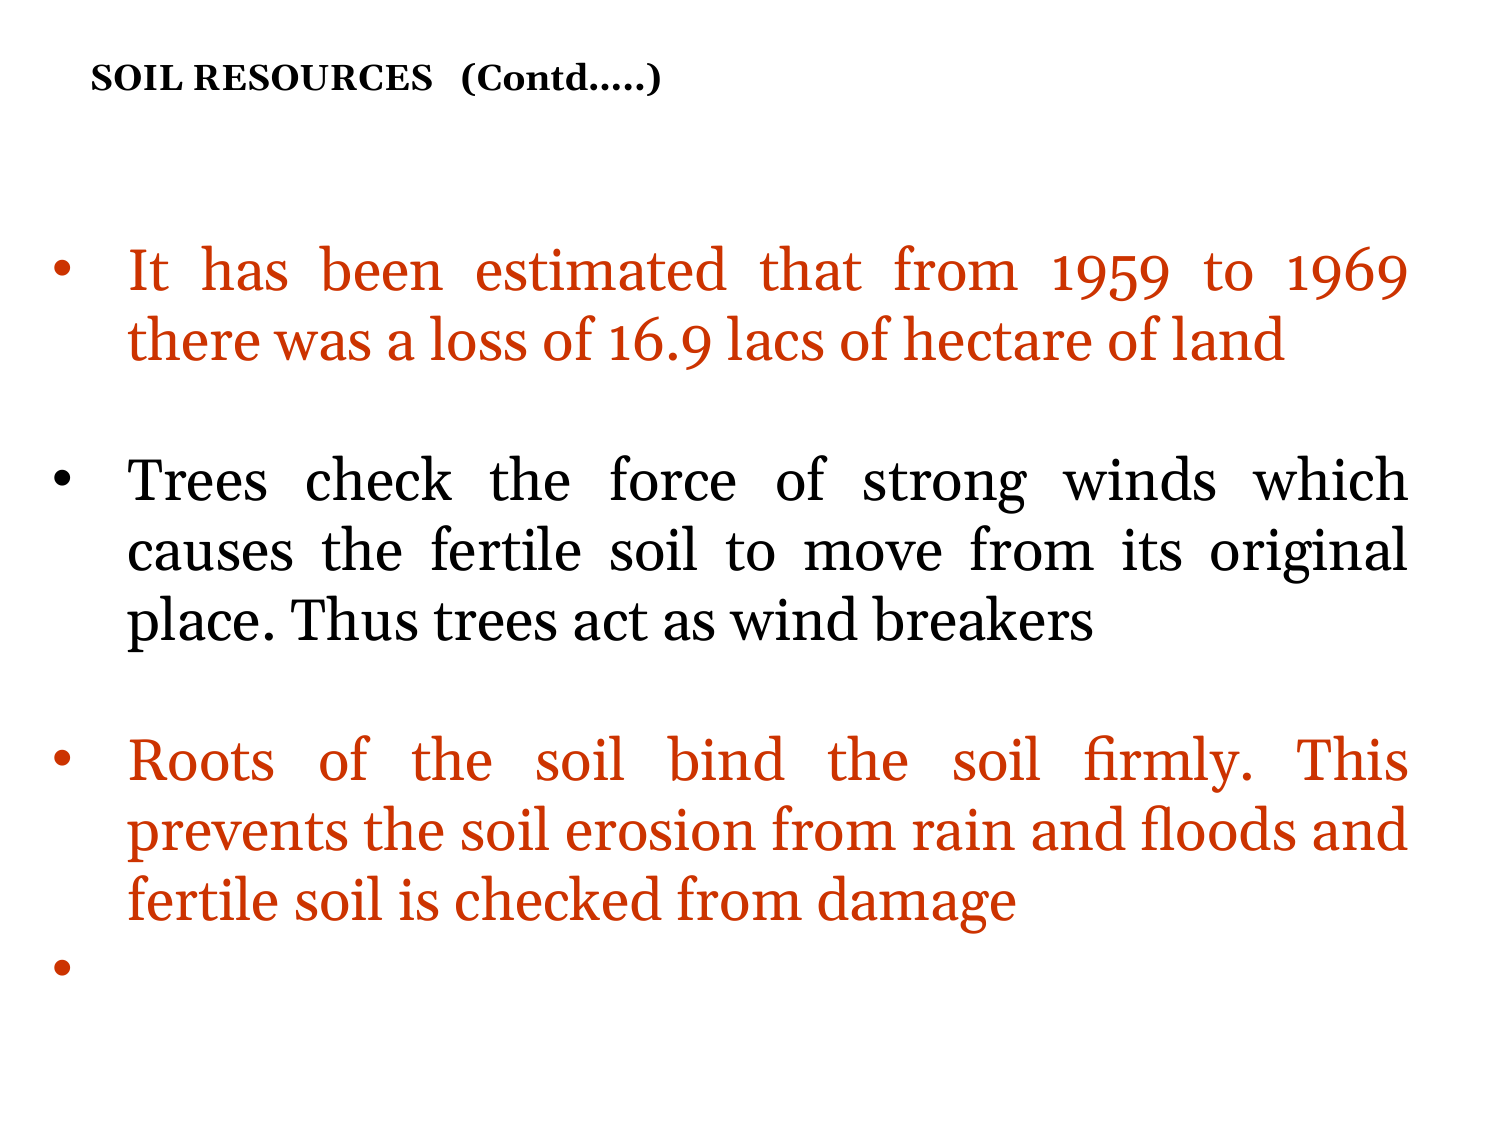

SOIL RESOURCES   (Contd…..)
It has been estimated that from 1959 to 1969 there was a loss of 16.9 lacs of hectare of land

Trees check the force of strong winds which causes the fertile soil to move from its original place. Thus trees act as wind breakers

Roots of the soil bind the soil firmly. This prevents the soil erosion from rain and floods and fertile soil is checked from damage